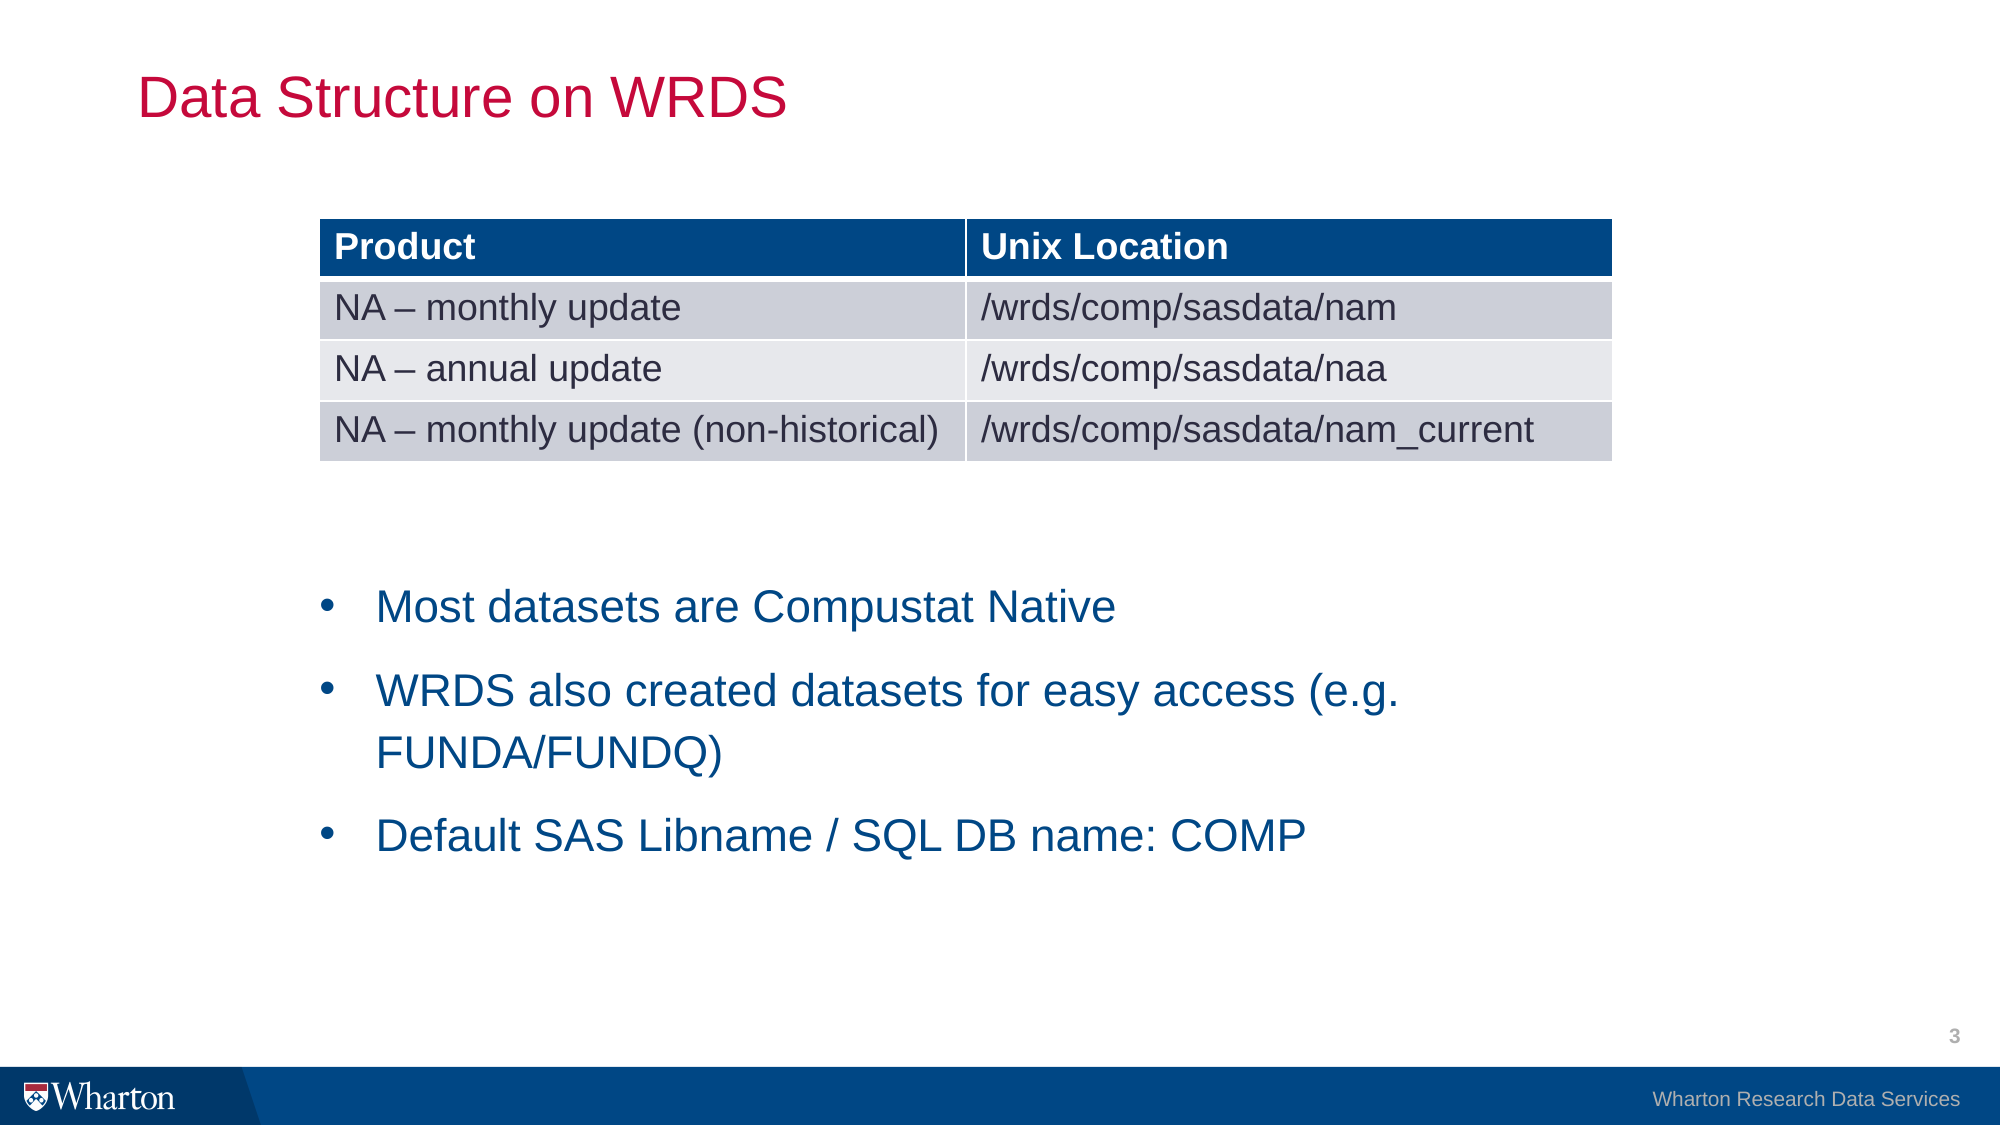

# Data Structure on WRDS
| Product | Unix Location |
| --- | --- |
| NA – monthly update | /wrds/comp/sasdata/nam |
| NA – annual update | /wrds/comp/sasdata/naa |
| NA – monthly update (non-historical) | /wrds/comp/sasdata/nam\_current |
Most datasets are Compustat Native
WRDS also created datasets for easy access (e.g. FUNDA/FUNDQ)
Default SAS Libname / SQL DB name: COMP
3
Wharton Research Data Services